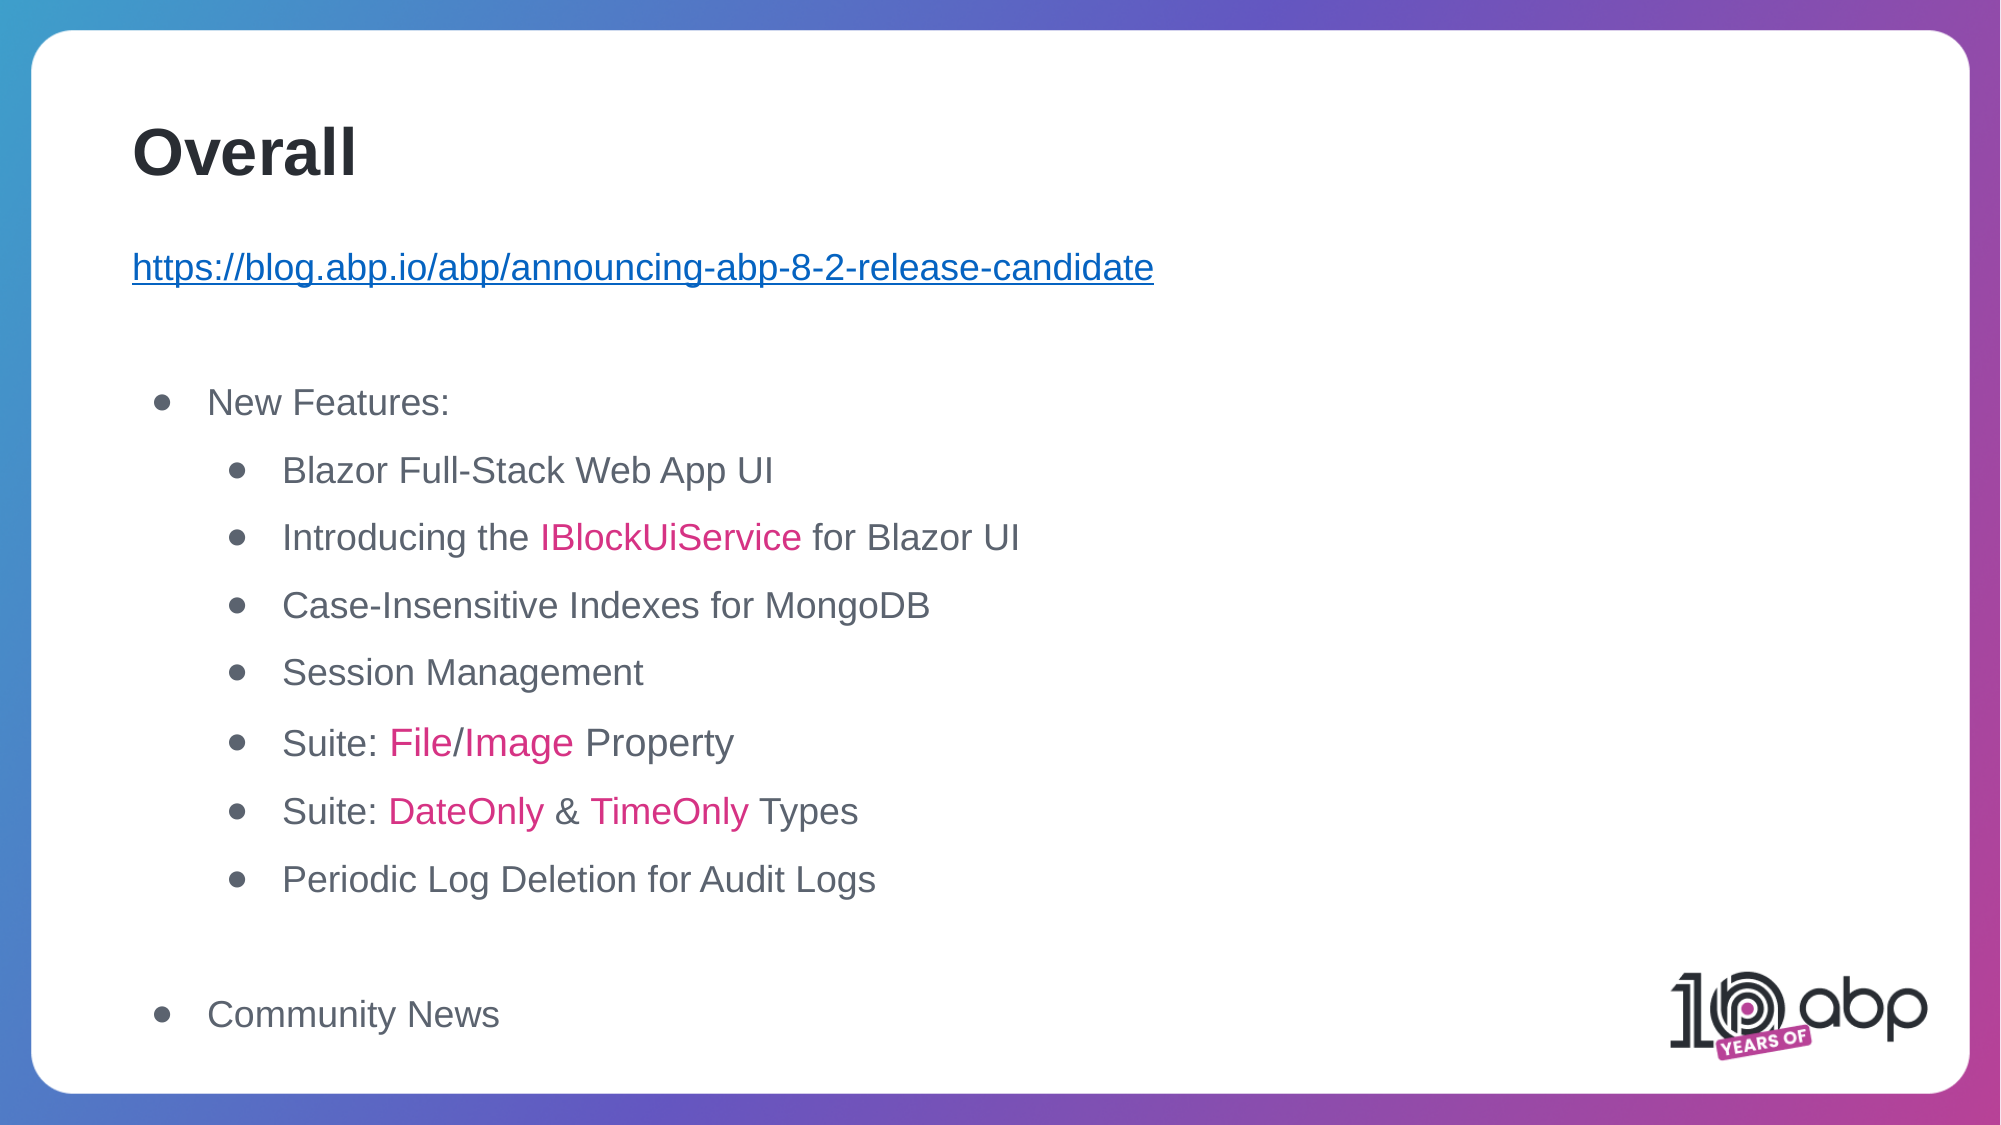

Overall
https://blog.abp.io/abp/announcing-abp-8-2-release-candidate

New Features:
Blazor Full-Stack Web App UI
Introducing the IBlockUiService for Blazor UI
Case-Insensitive Indexes for MongoDB
Session Management
Suite: File/Image Property
Suite: DateOnly & TimeOnly Types
Periodic Log Deletion for Audit Logs

Community News